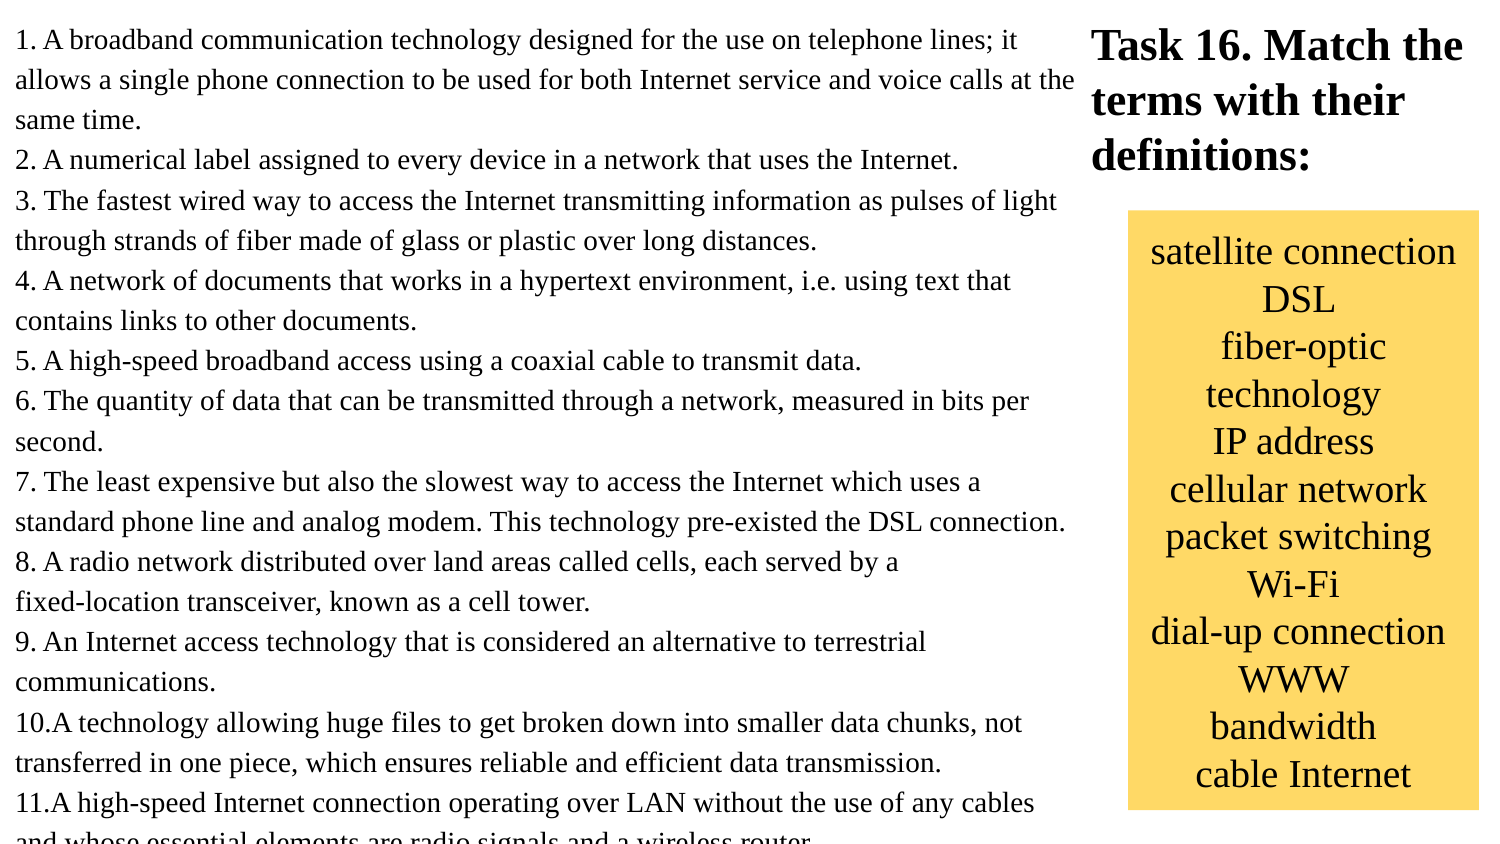

1. A broadband communication technology designed for the use on telephone lines; it allows a single phone connection to be used for both Internet service and voice calls at the same time.
2. A numerical label assigned to every device in a network that uses the Internet.
3. The fastest wired way to access the Internet transmitting information as pulses of light through strands of fiber made of glass or plastic over long distances.
4. A network of documents that works in a hypertext environment, i.e. using text that contains links to other documents.
5. A high-speed broadband access using a coaxial cable to transmit data.
6. The quantity of data that can be transmitted through a network, measured in bits per second.
7. The least expensive but also the slowest way to access the Internet which uses a standard phone line and analog modem. This technology pre-existed the DSL connection.
8. A radio network distributed over land areas called cells, each served by a
fixed-location transceiver, known as a cell tower.
9. An Internet access technology that is considered an alternative to terrestrial communications.
10.A technology allowing huge files to get broken down into smaller data chunks, not transferred in one piece, which ensures reliable and efficient data transmission.
11.A high-speed Internet connection operating over LAN without the use of any cables and whose essential elements are radio signals and a wireless router.
# Task 16. Match the terms with their definitions:
1. DSL
2. IP address
3. fiber-optic technology
4. WWW
5. cable Internet
6. bandwidth
7. dial-up connection
8. cellular network
9. satellite connection
10. packet switching
11. Wi-Fi
satellite connection DSL
fiber-optic technology
IP address
cellular network
packet switching  Wi-Fi
dial-up connection  WWW
bandwidth
cable Internet